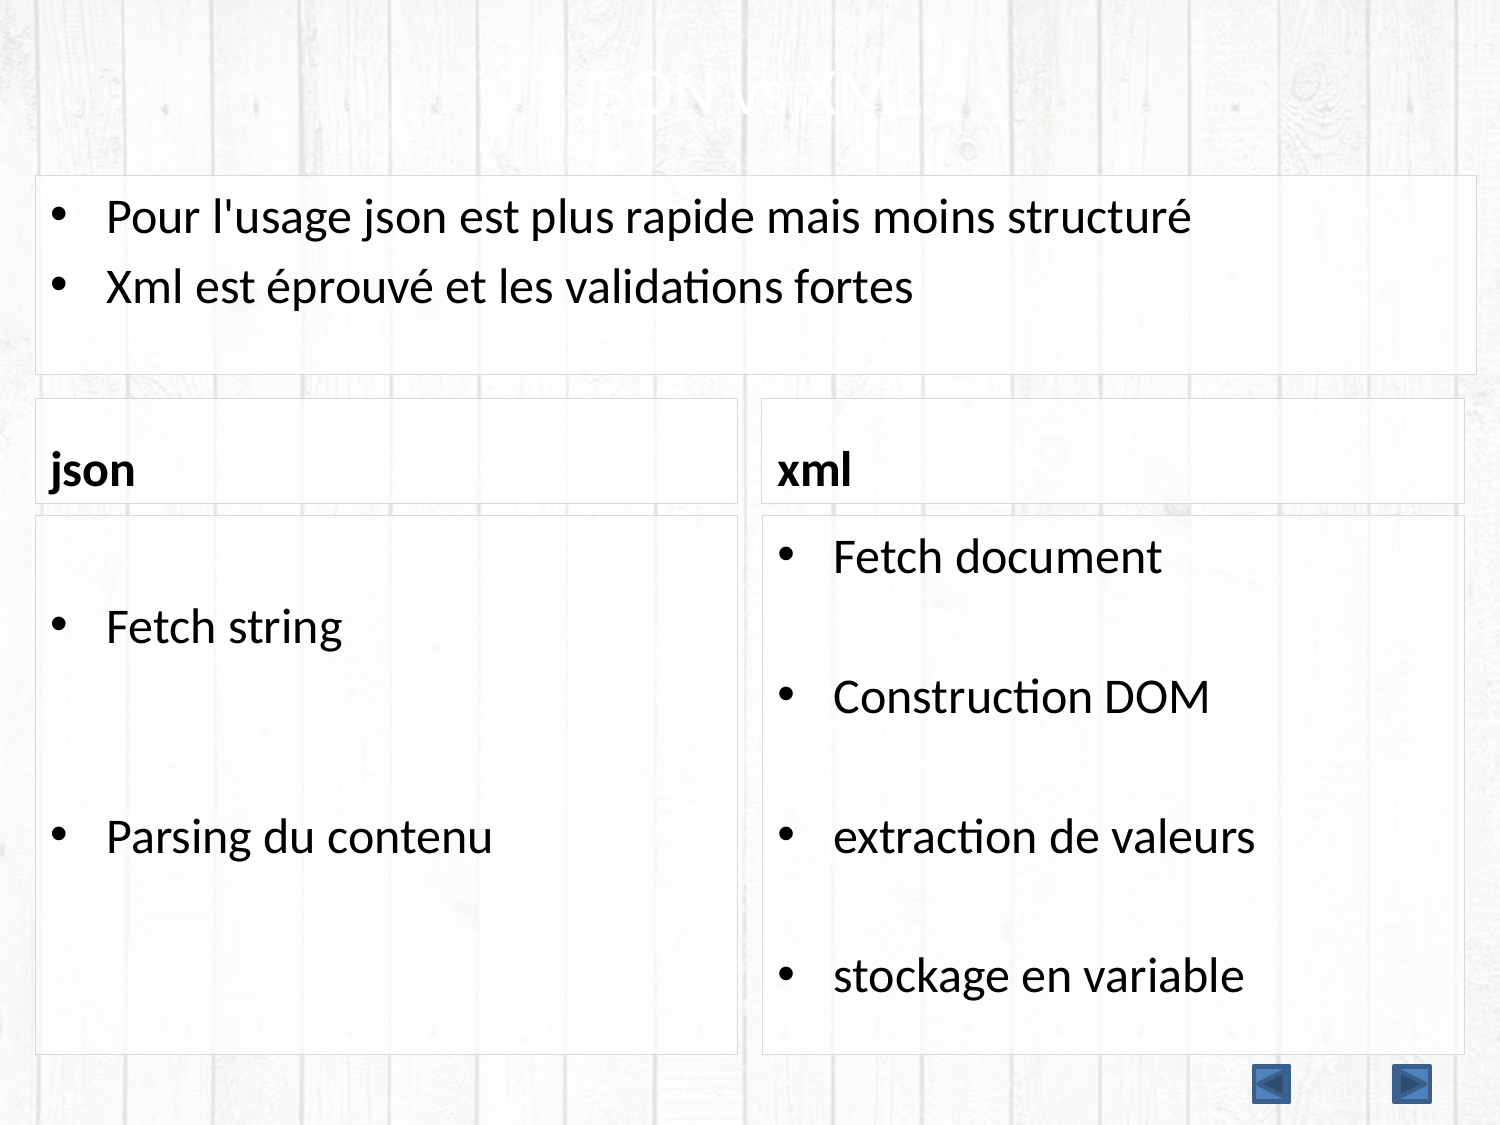

# JSON vs XML
Pour l'usage json est plus rapide mais moins structuré
Xml est éprouvé et les validations fortes
json
xml

Fetch string

Parsing du contenu
Fetch document

Construction DOM

extraction de valeurs

stockage en variable